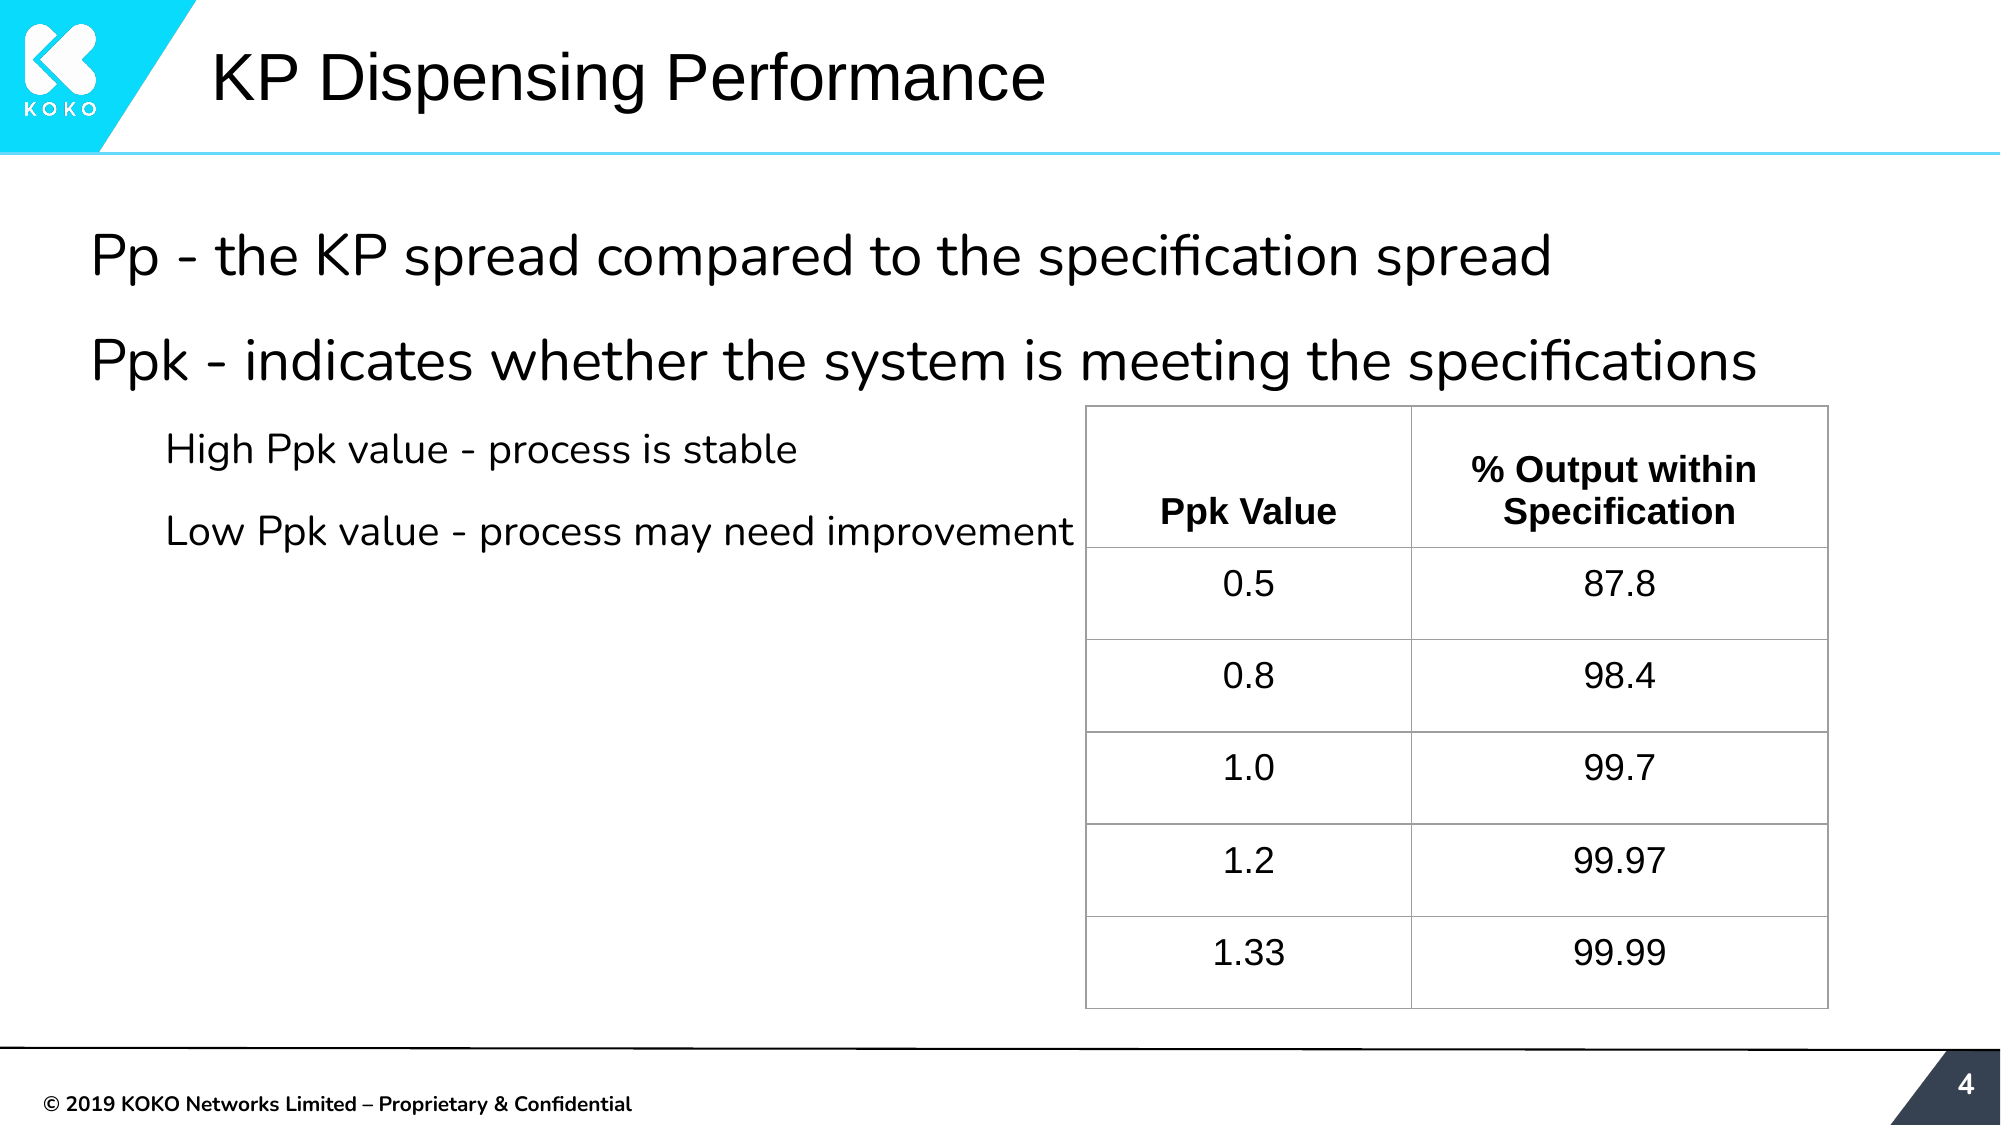

# KP Dispensing Performance
Pp - the KP spread compared to the specification spread
Ppk - indicates whether the system is meeting the specifications
High Ppk value - process is stable
Low Ppk value - process may need improvement

| Ppk Value | % Output within Specification |
| --- | --- |
| 0.5 | 87.8 |
| 0.8 | 98.4 |
| 1.0 | 99.7 |
| 1.2 | 99.97 |
| 1.33 | 99.99 |
4